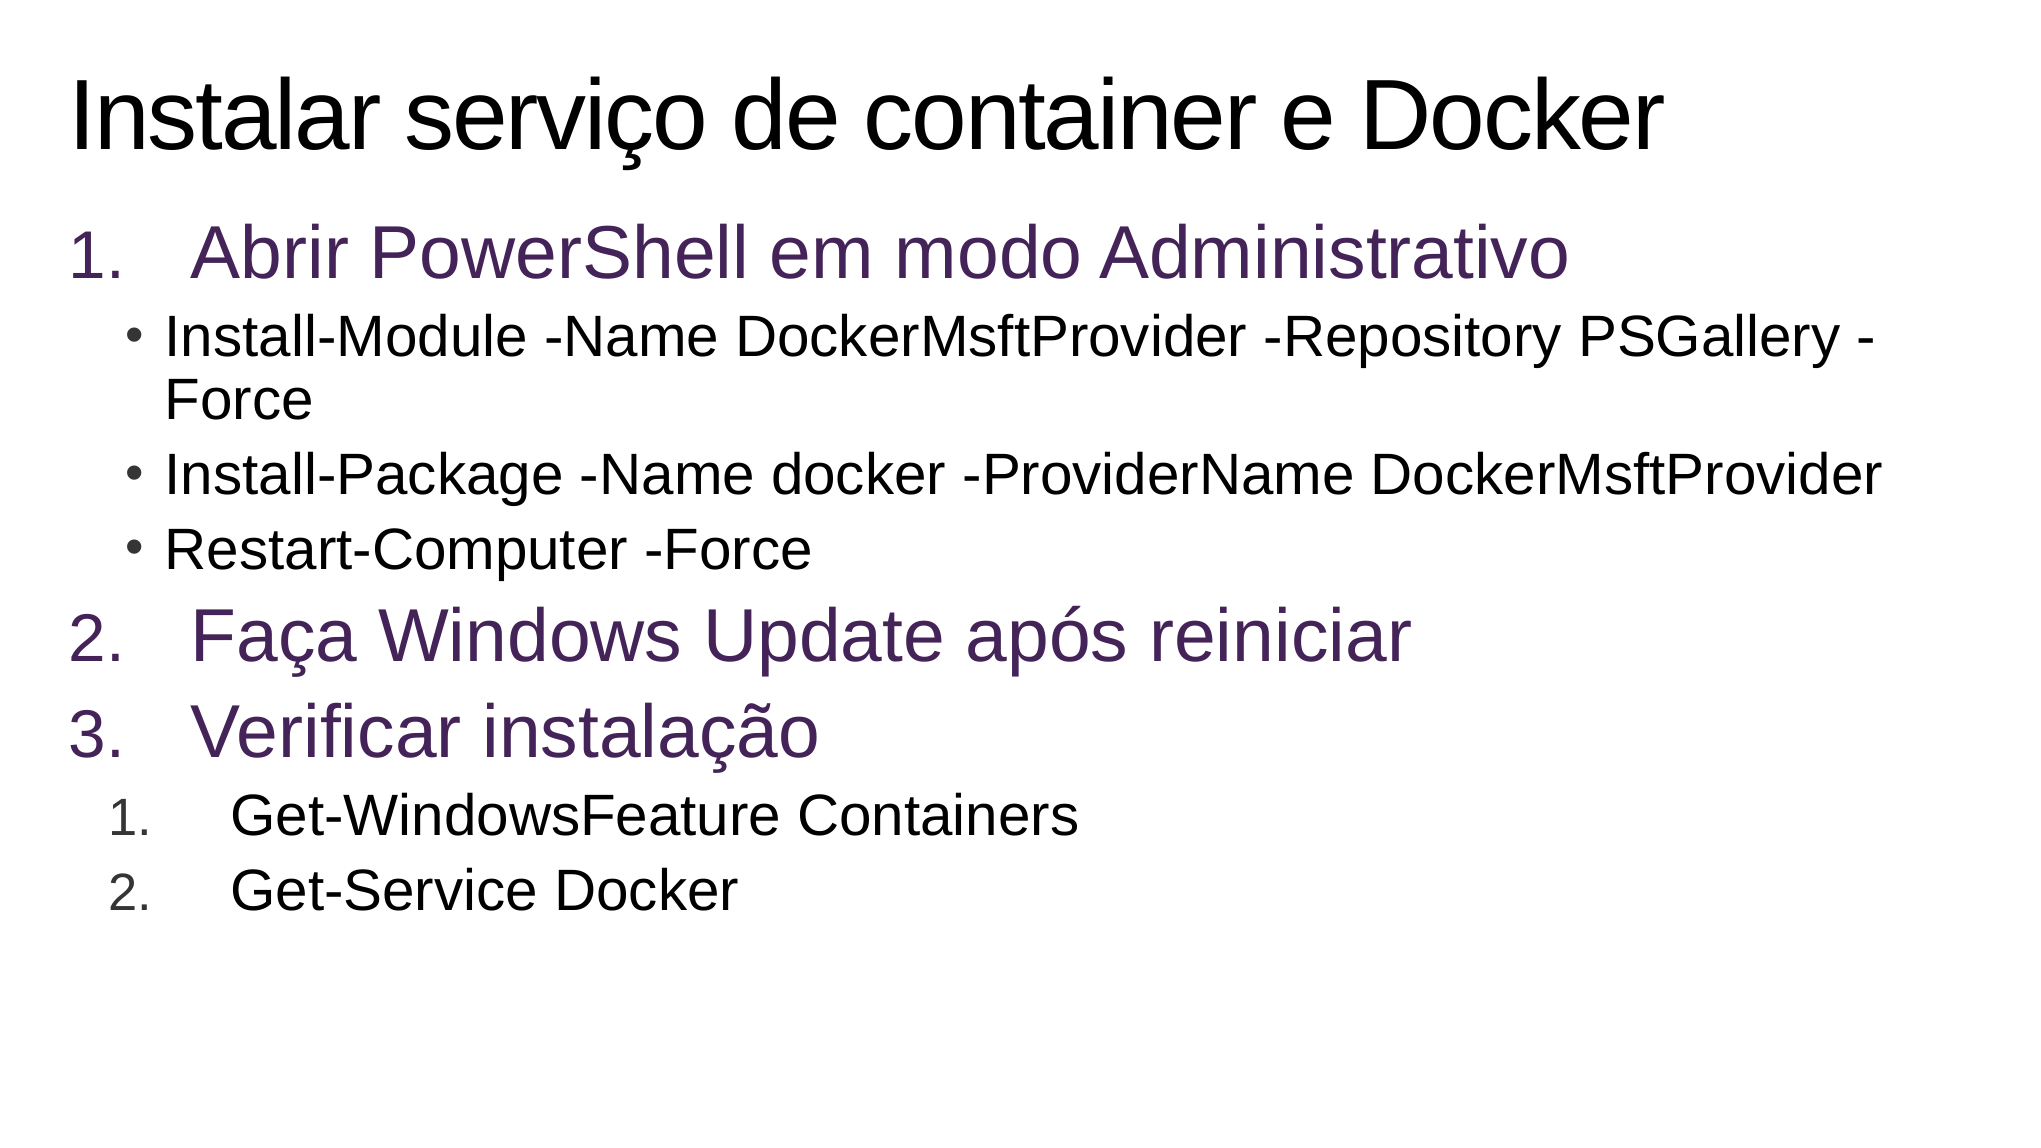

# Instalar serviço de container e Docker
Abrir PowerShell em modo Administrativo
Install-Module -Name DockerMsftProvider -Repository PSGallery -Force
Install-Package -Name docker -ProviderName DockerMsftProvider
Restart-Computer -Force
Faça Windows Update após reiniciar
Verificar instalação
Get-WindowsFeature Containers
Get-Service Docker